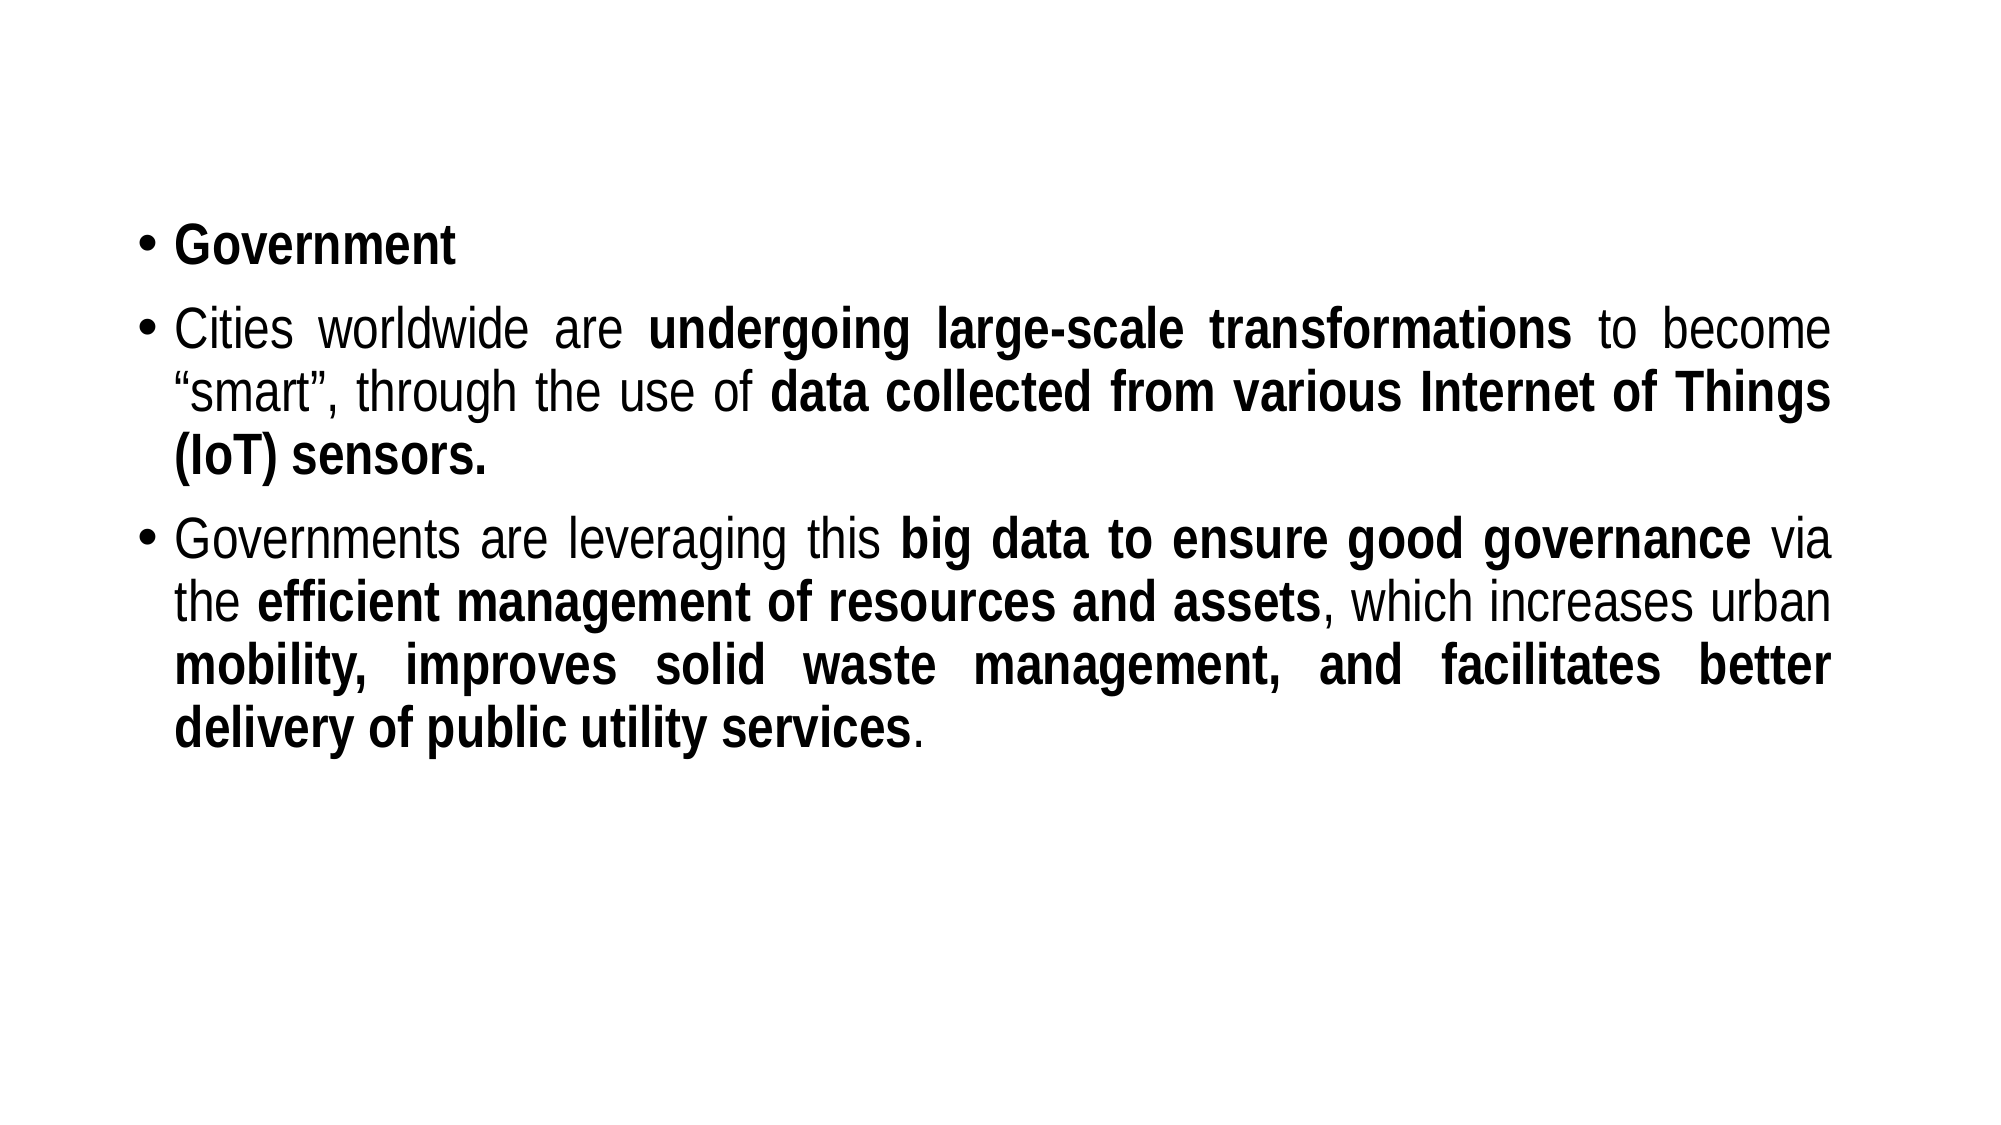

Government
Cities worldwide are undergoing large-scale transformations to become “smart”, through the use of data collected from various Internet of Things (IoT) sensors.
Governments are leveraging this big data to ensure good governance via the efficient management of resources and assets, which increases urban mobility, improves solid waste management, and facilitates better delivery of public utility services.